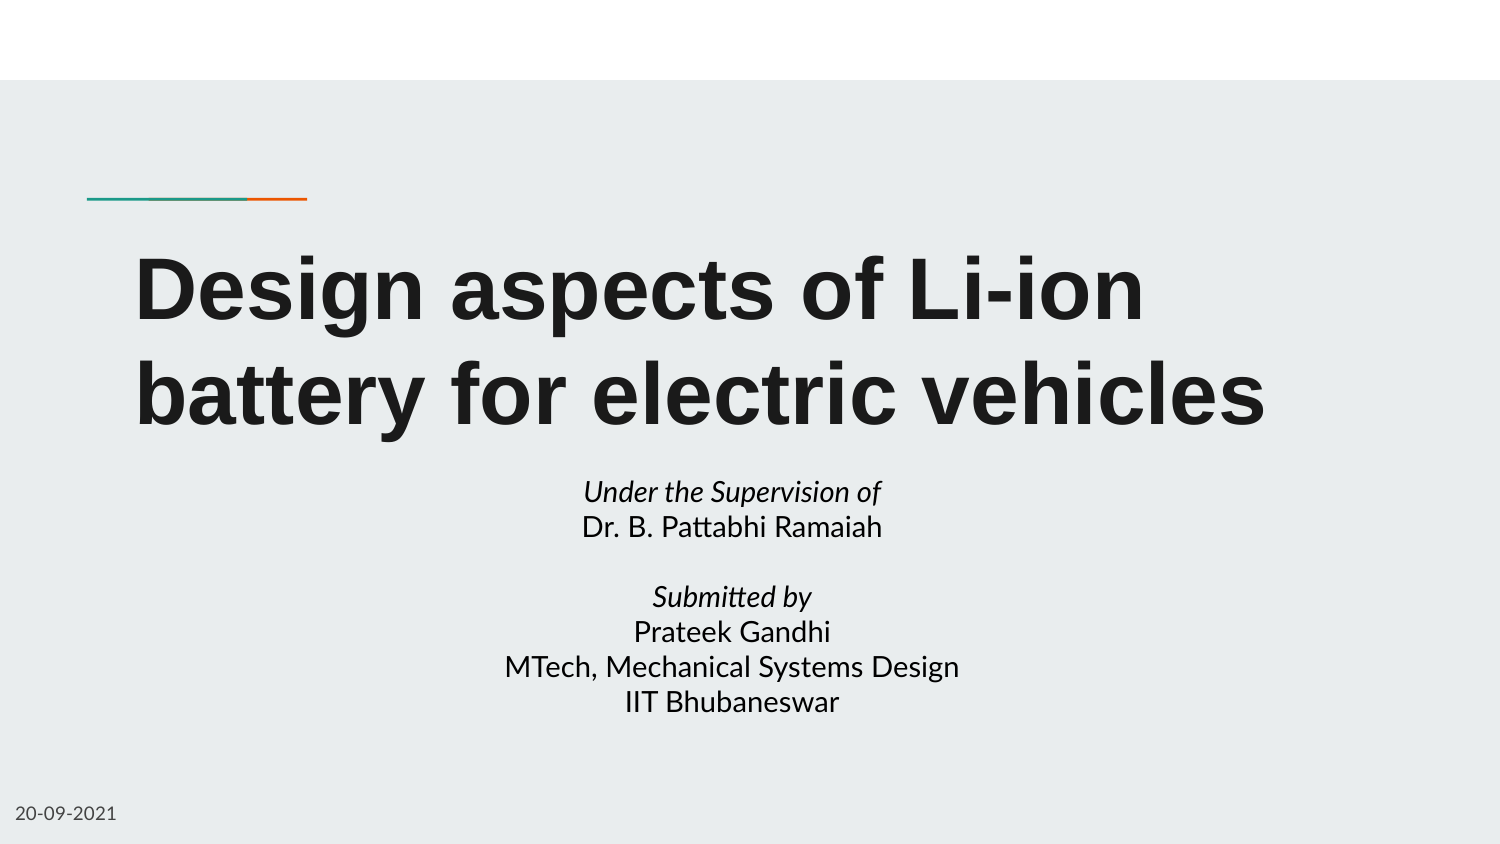

# Design aspects of Li-ion battery for electric vehicles
Under the Supervision of
Dr. B. Pattabhi Ramaiah

Submitted by
Prateek Gandhi
MTech, Mechanical Systems Design
IIT Bhubaneswar

20-09-2021